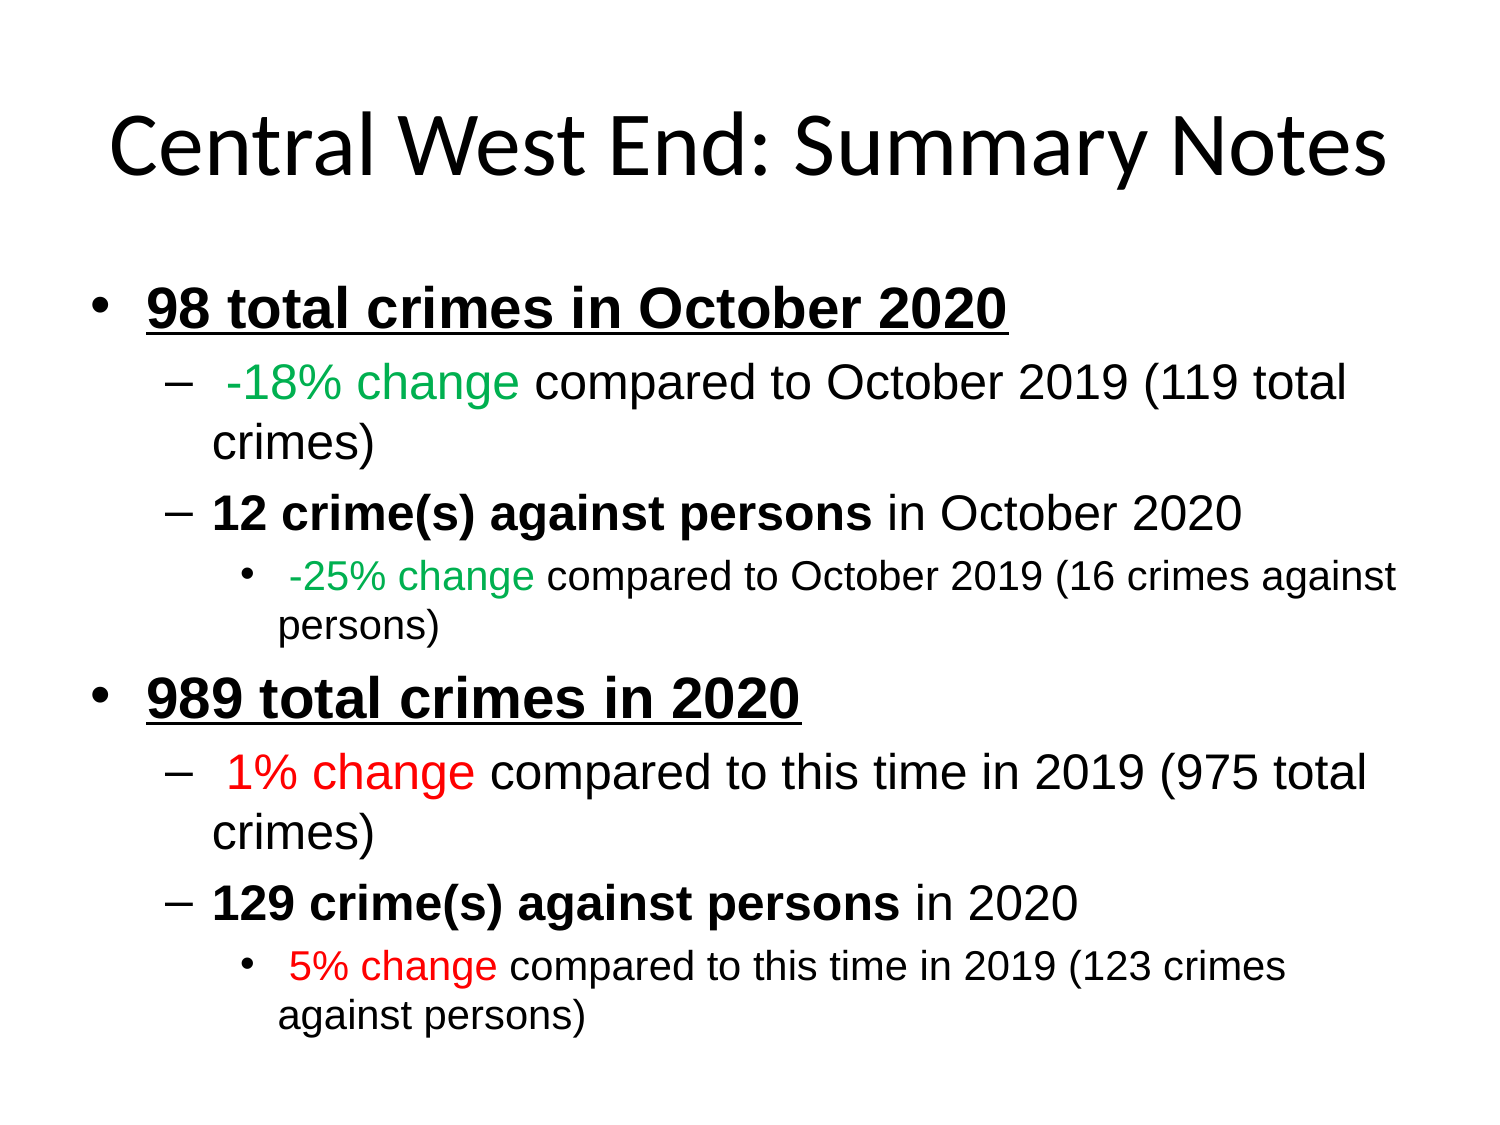

# Central West End: Summary Notes
98 total crimes in October 2020
 -18% change compared to October 2019 (119 total crimes)
12 crime(s) against persons in October 2020
 -25% change compared to October 2019 (16 crimes against persons)
989 total crimes in 2020
 1% change compared to this time in 2019 (975 total crimes)
129 crime(s) against persons in 2020
 5% change compared to this time in 2019 (123 crimes against persons)